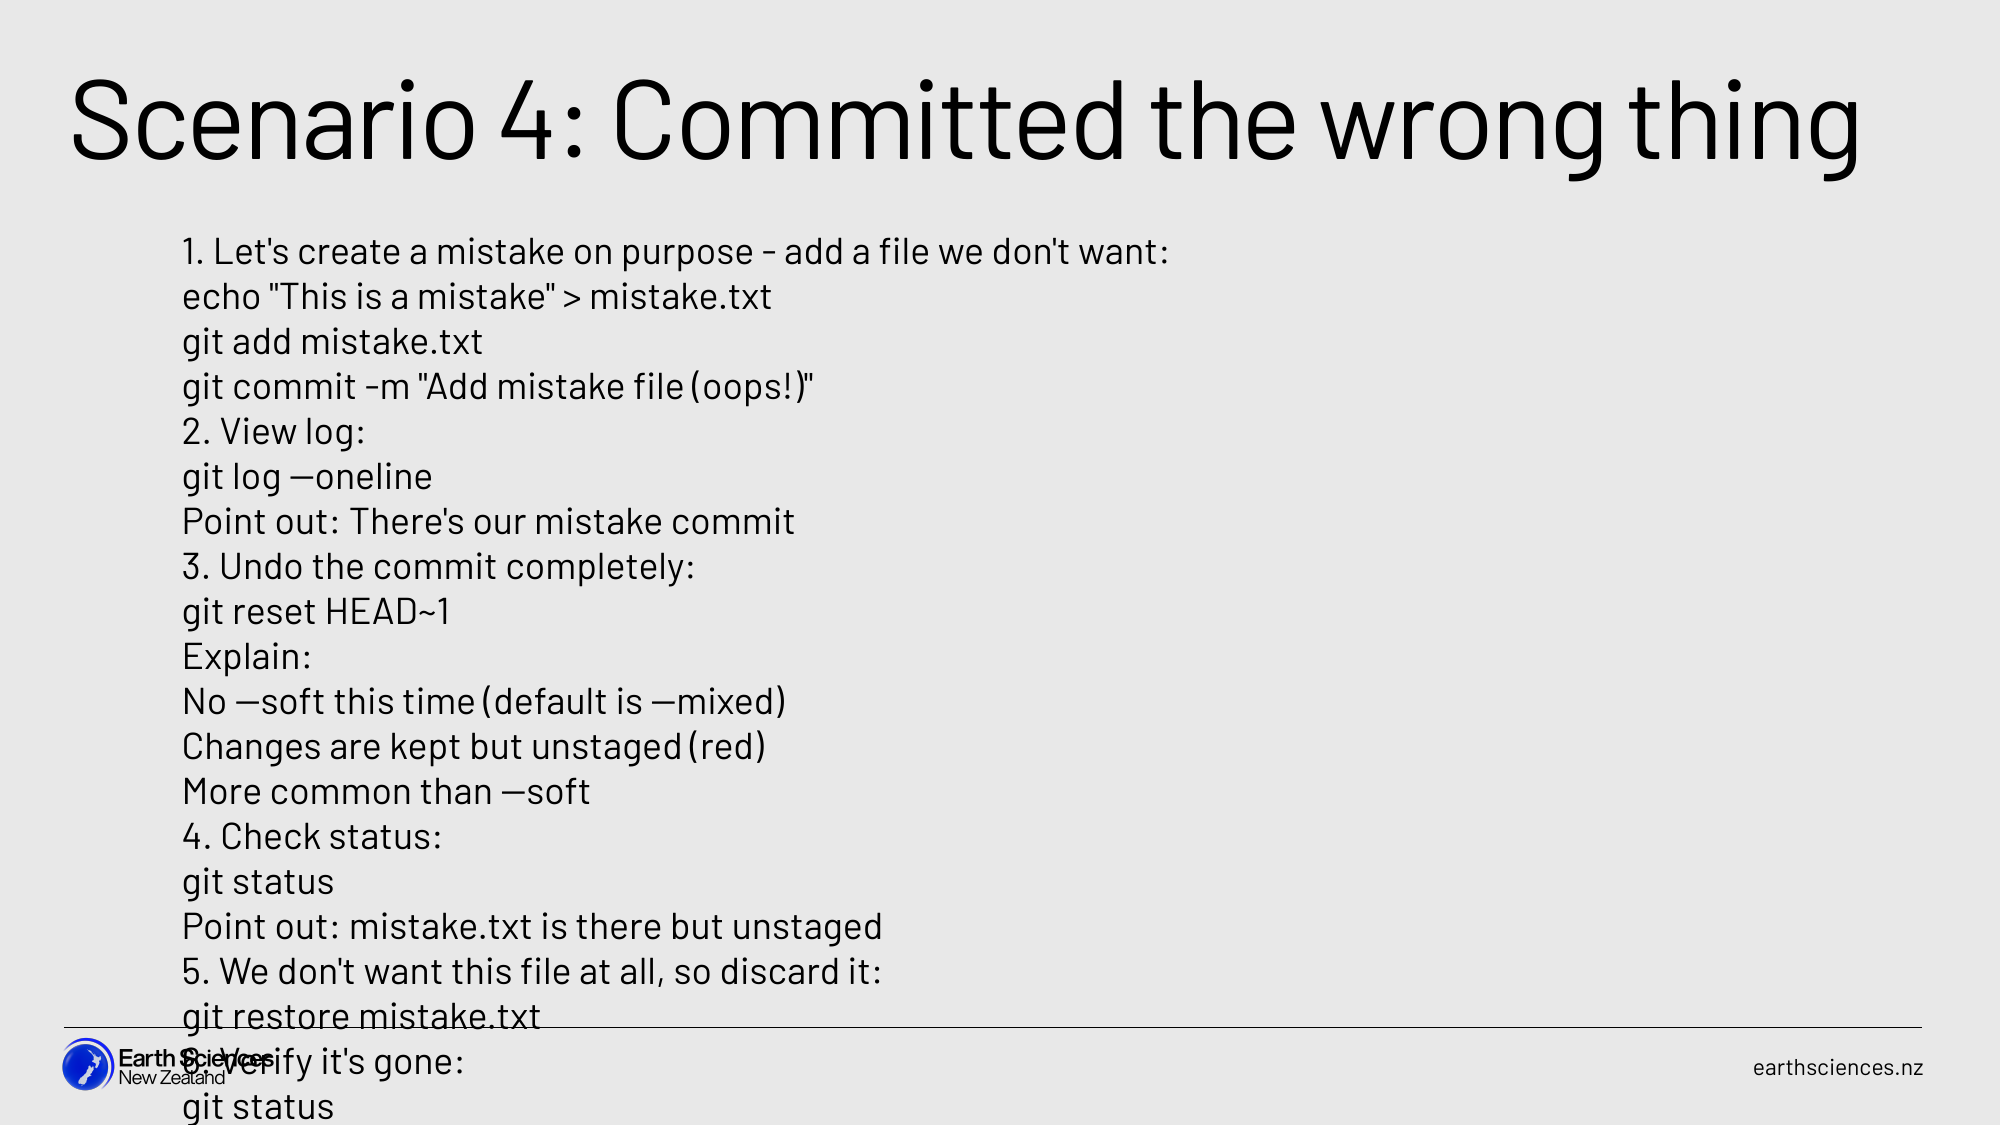

Scenario 4: Committed the wrong thing
1. Let's create a mistake on purpose - add a file we don't want:
echo "This is a mistake" > mistake.txt
git add mistake.txt
git commit -m "Add mistake file (oops!)"
2. View log:
git log --oneline
Point out: There's our mistake commit
3. Undo the commit completely:
git reset HEAD~1
Explain:
No --soft this time (default is --mixed)
Changes are kept but unstaged (red)
More common than --soft
4. Check status:
git status
Point out: mistake.txt is there but unstaged
5. We don't want this file at all, so discard it:
git restore mistake.txt
6. Verify it's gone:
git status
git log --oneline